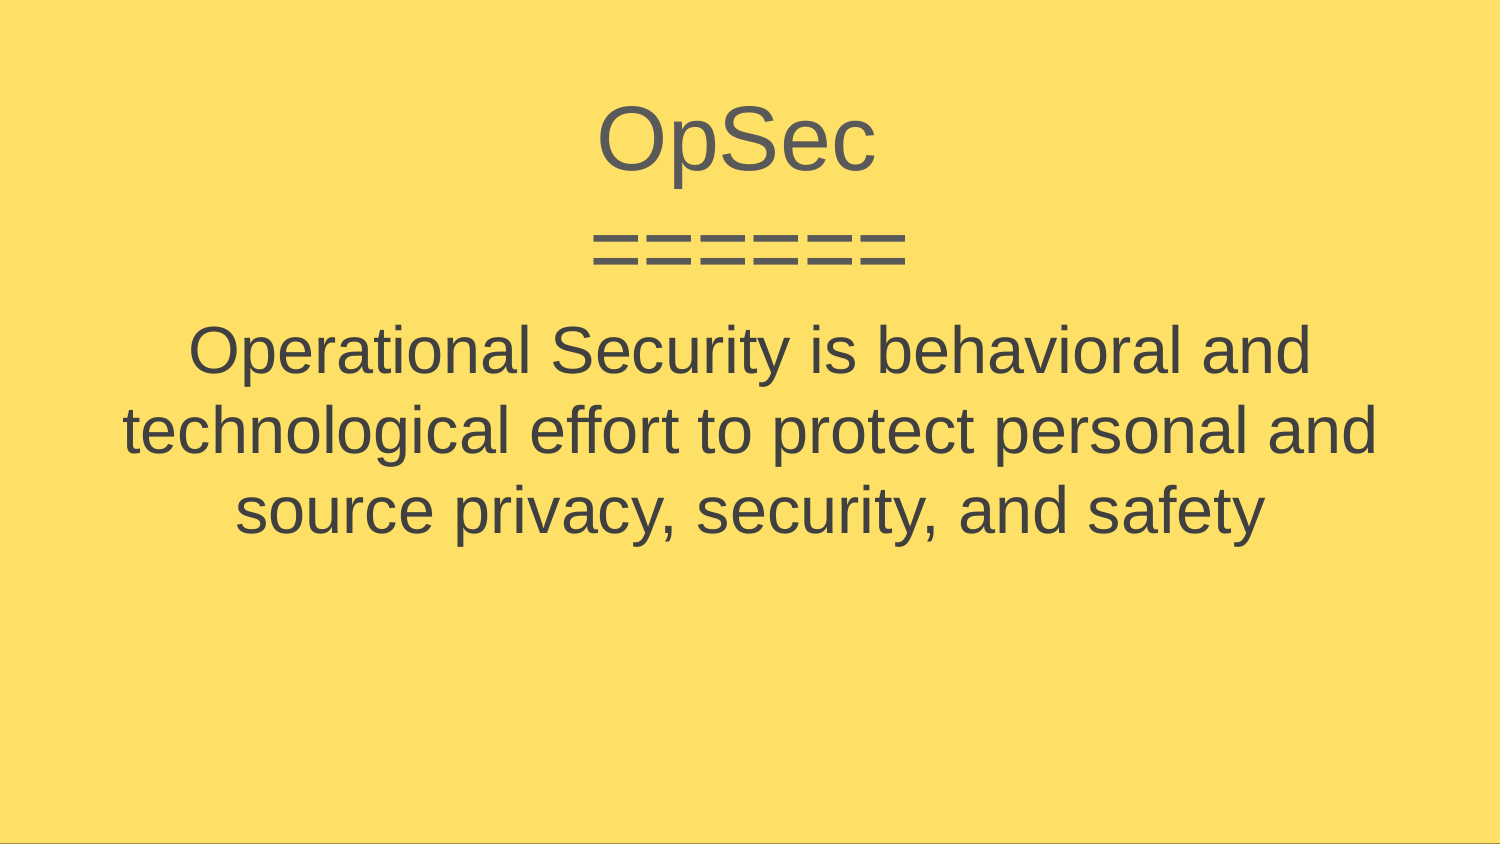

OpSec
======
Operational Security is behavioral and technological effort to protect personal and source privacy, security, and safety